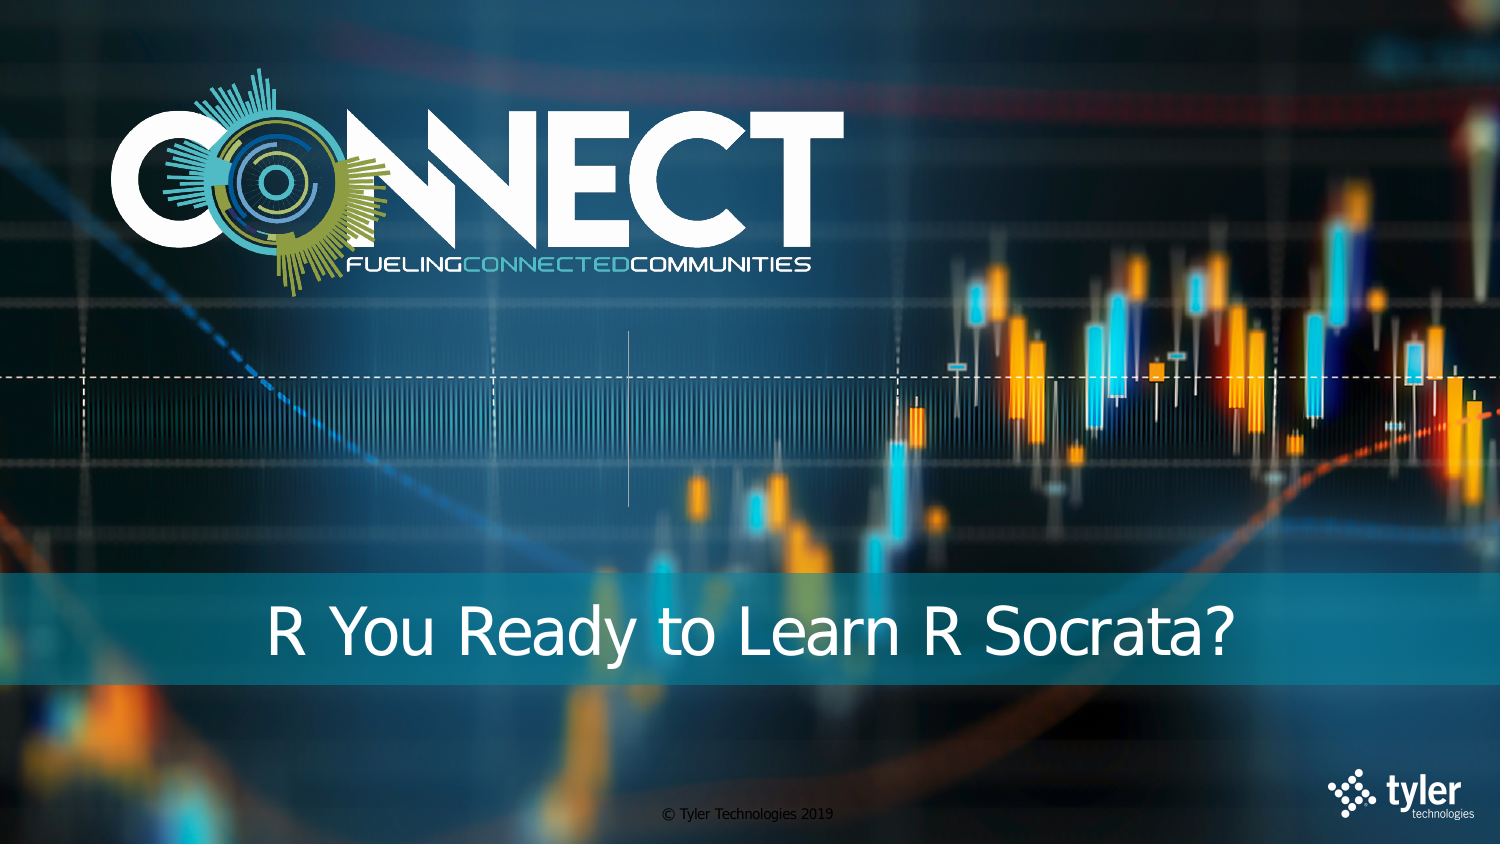

# R You Ready to Learn R Socrata?